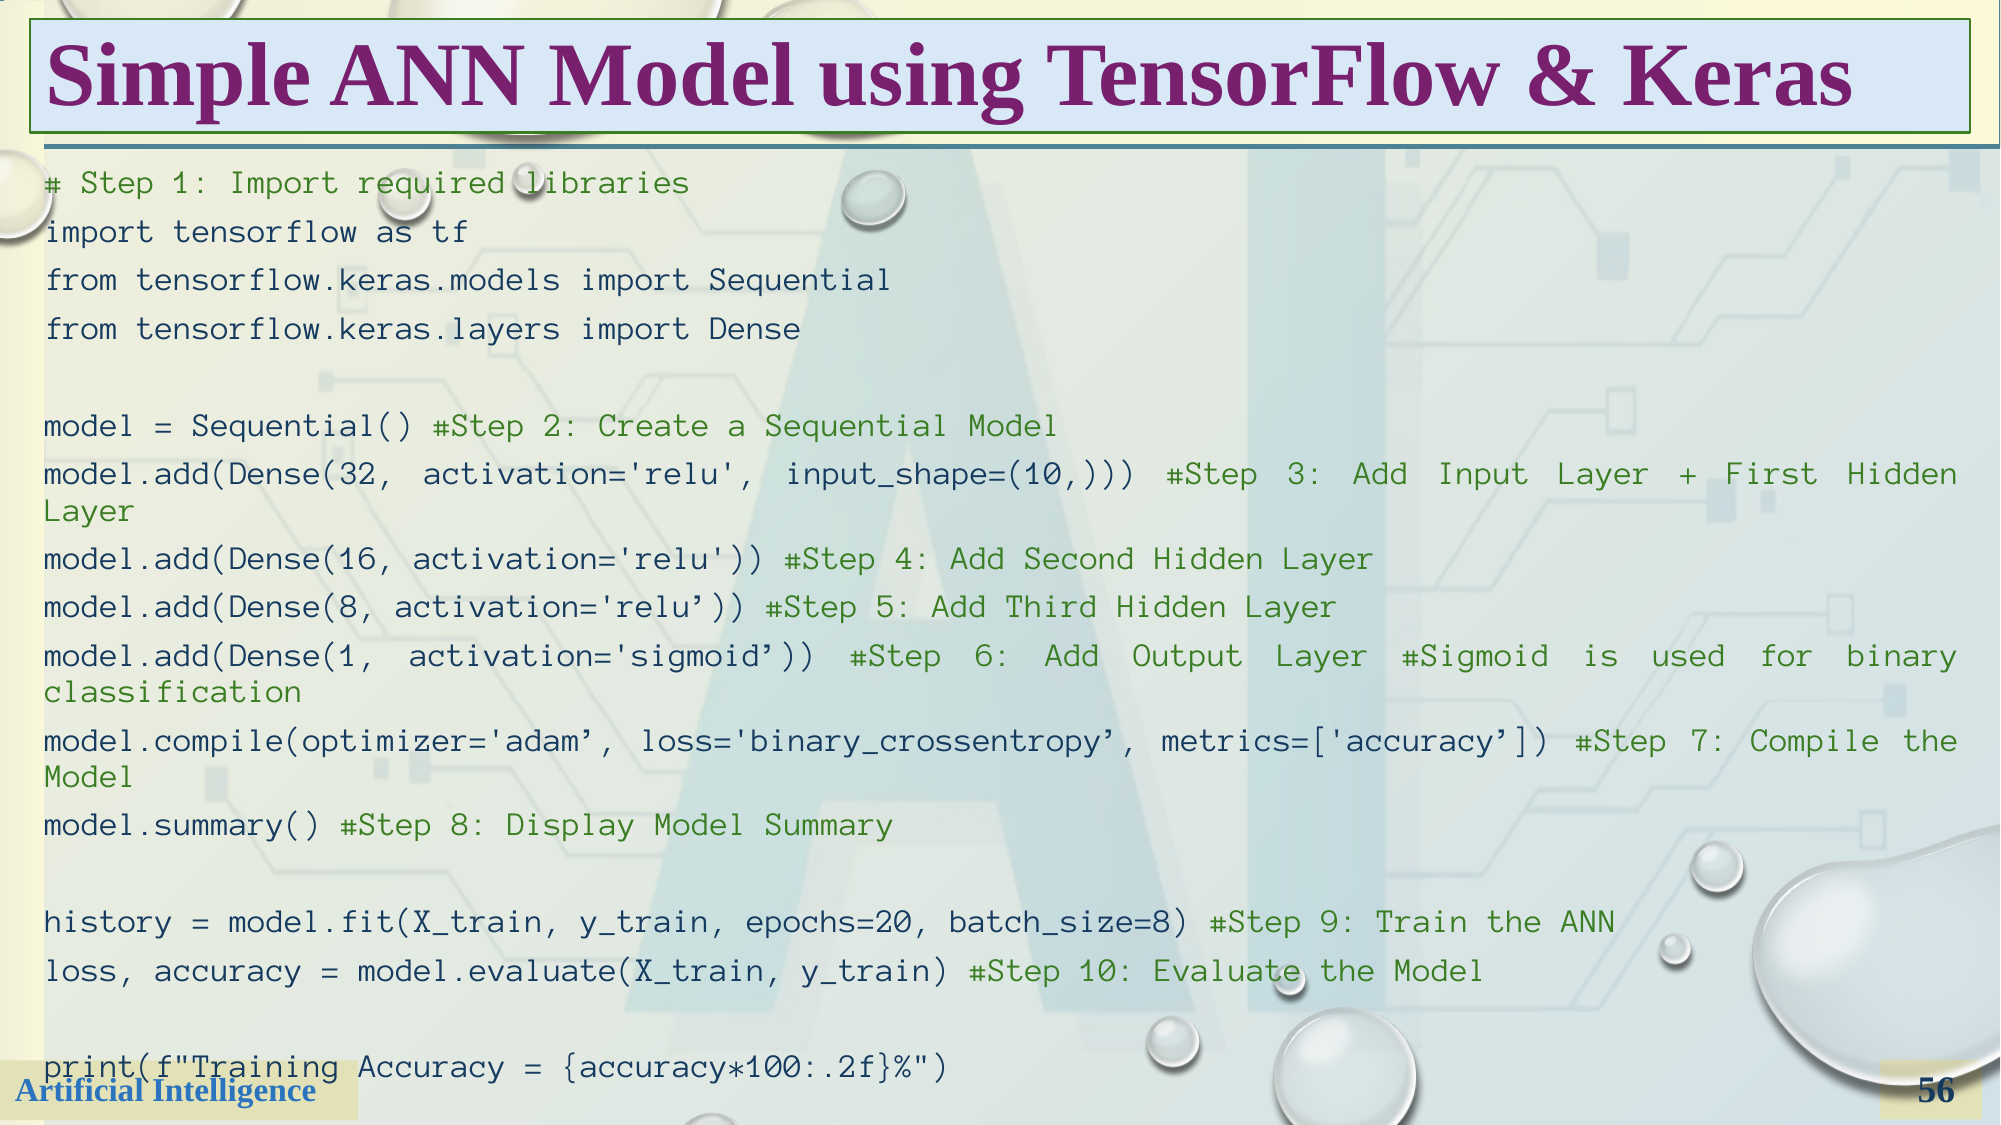

# Simple ANN Model using TensorFlow & Keras
# Step 1: Import required libraries
import tensorflow as tf
from tensorflow.keras.models import Sequential
from tensorflow.keras.layers import Dense

model = Sequential() #Step 2: Create a Sequential Model
model.add(Dense(32, activation='relu', input_shape=(10,))) #Step 3: Add Input Layer + First Hidden Layer
model.add(Dense(16, activation='relu')) #Step 4: Add Second Hidden Layer
model.add(Dense(8, activation='relu’)) #Step 5: Add Third Hidden Layer
model.add(Dense(1, activation='sigmoid’)) #Step 6: Add Output Layer #Sigmoid is used for binary classification
model.compile(optimizer='adam’, loss='binary_crossentropy’, metrics=['accuracy’]) #Step 7: Compile the Model
model.summary() #Step 8: Display Model Summary

history = model.fit(X_train, y_train, epochs=20, batch_size=8) #Step 9: Train the ANN
loss, accuracy = model.evaluate(X_train, y_train) #Step 10: Evaluate the Model

print(f"Training Accuracy = {accuracy*100:.2f}%")
56